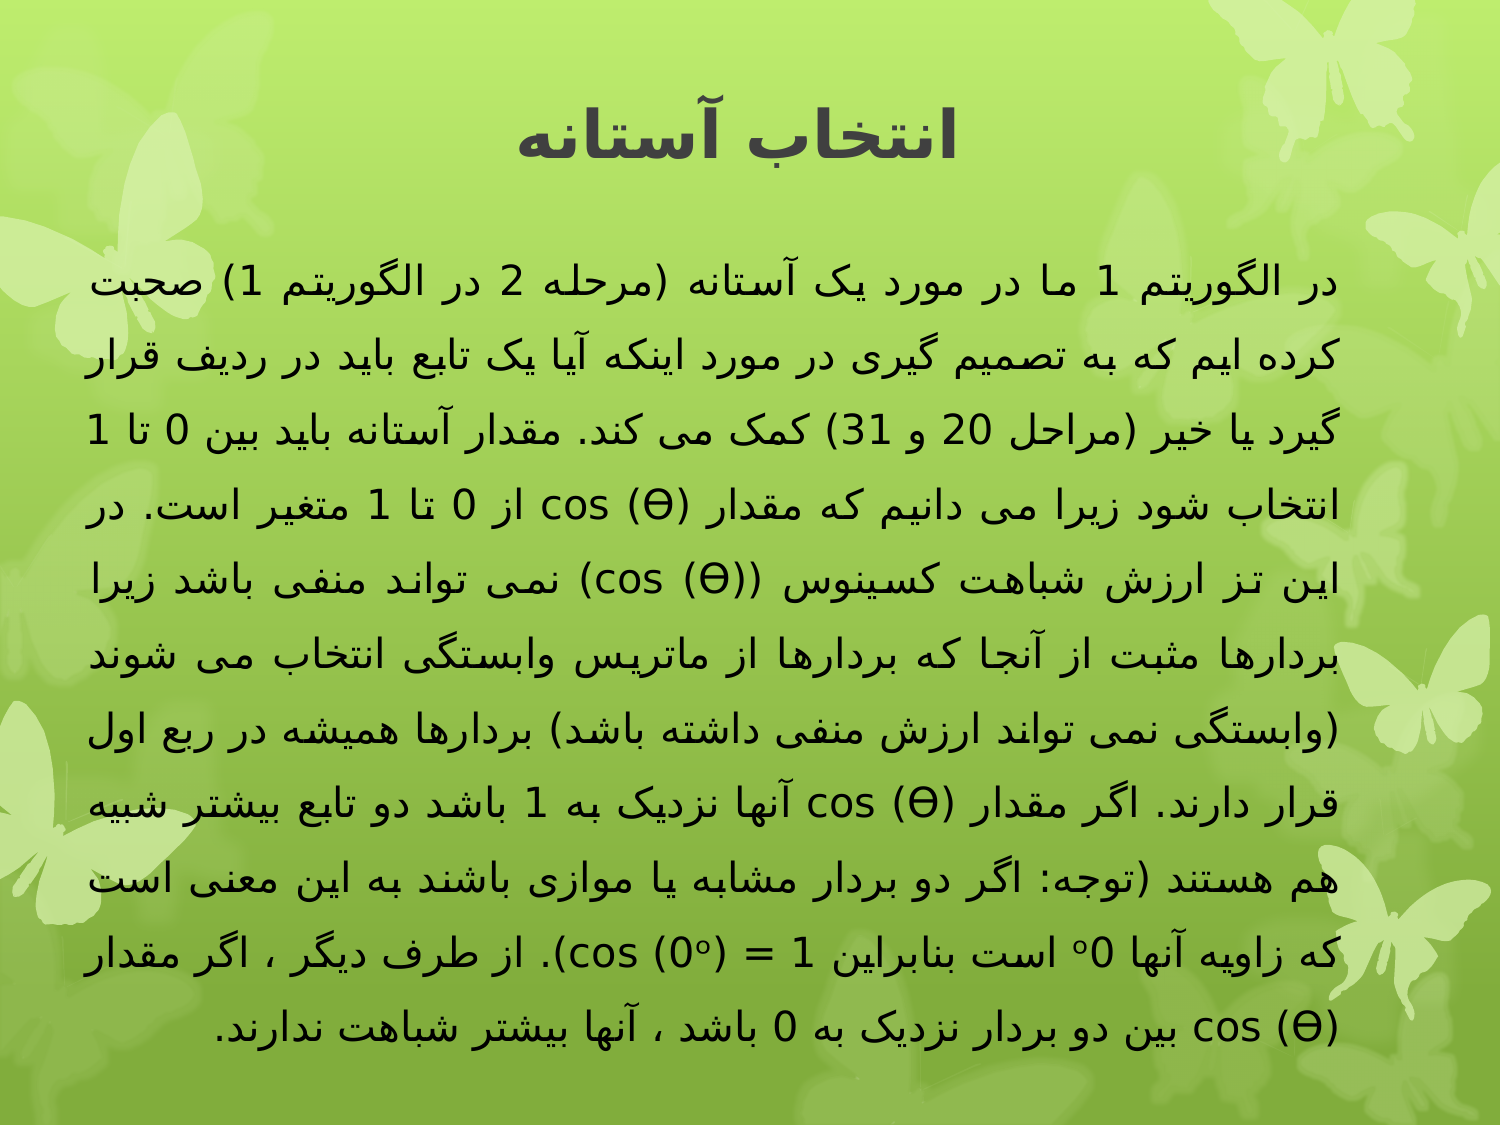

# انتخاب آستانه
در الگوریتم 1 ما در مورد یک آستانه (مرحله 2 در الگوریتم 1) صحبت کرده ایم که به تصمیم گیری در مورد اینکه آیا یک تابع باید در ردیف قرار گیرد یا خیر (مراحل 20 و 31) کمک می کند. مقدار آستانه باید بین 0 تا 1 انتخاب شود زیرا می دانیم که مقدار cos (Ө) از 0 تا 1 متغیر است. در این تز ارزش شباهت کسینوس (cos (Ө)) نمی تواند منفی باشد زیرا بردارها مثبت از آنجا که بردارها از ماتریس وابستگی انتخاب می شوند (وابستگی نمی تواند ارزش منفی داشته باشد) بردارها همیشه در ربع اول قرار دارند. اگر مقدار cos (Ө) آنها نزدیک به 1 باشد دو تابع بیشتر شبیه هم هستند (توجه: اگر دو بردار مشابه یا موازی باشند به این معنی است که زاویه آنها ᵒ0 است بنابراین cos (0ᵒ) = 1). از طرف دیگر ، اگر مقدار cos (Ө) بین دو بردار نزدیک به 0 باشد ، آنها بیشتر شباهت ندارند.